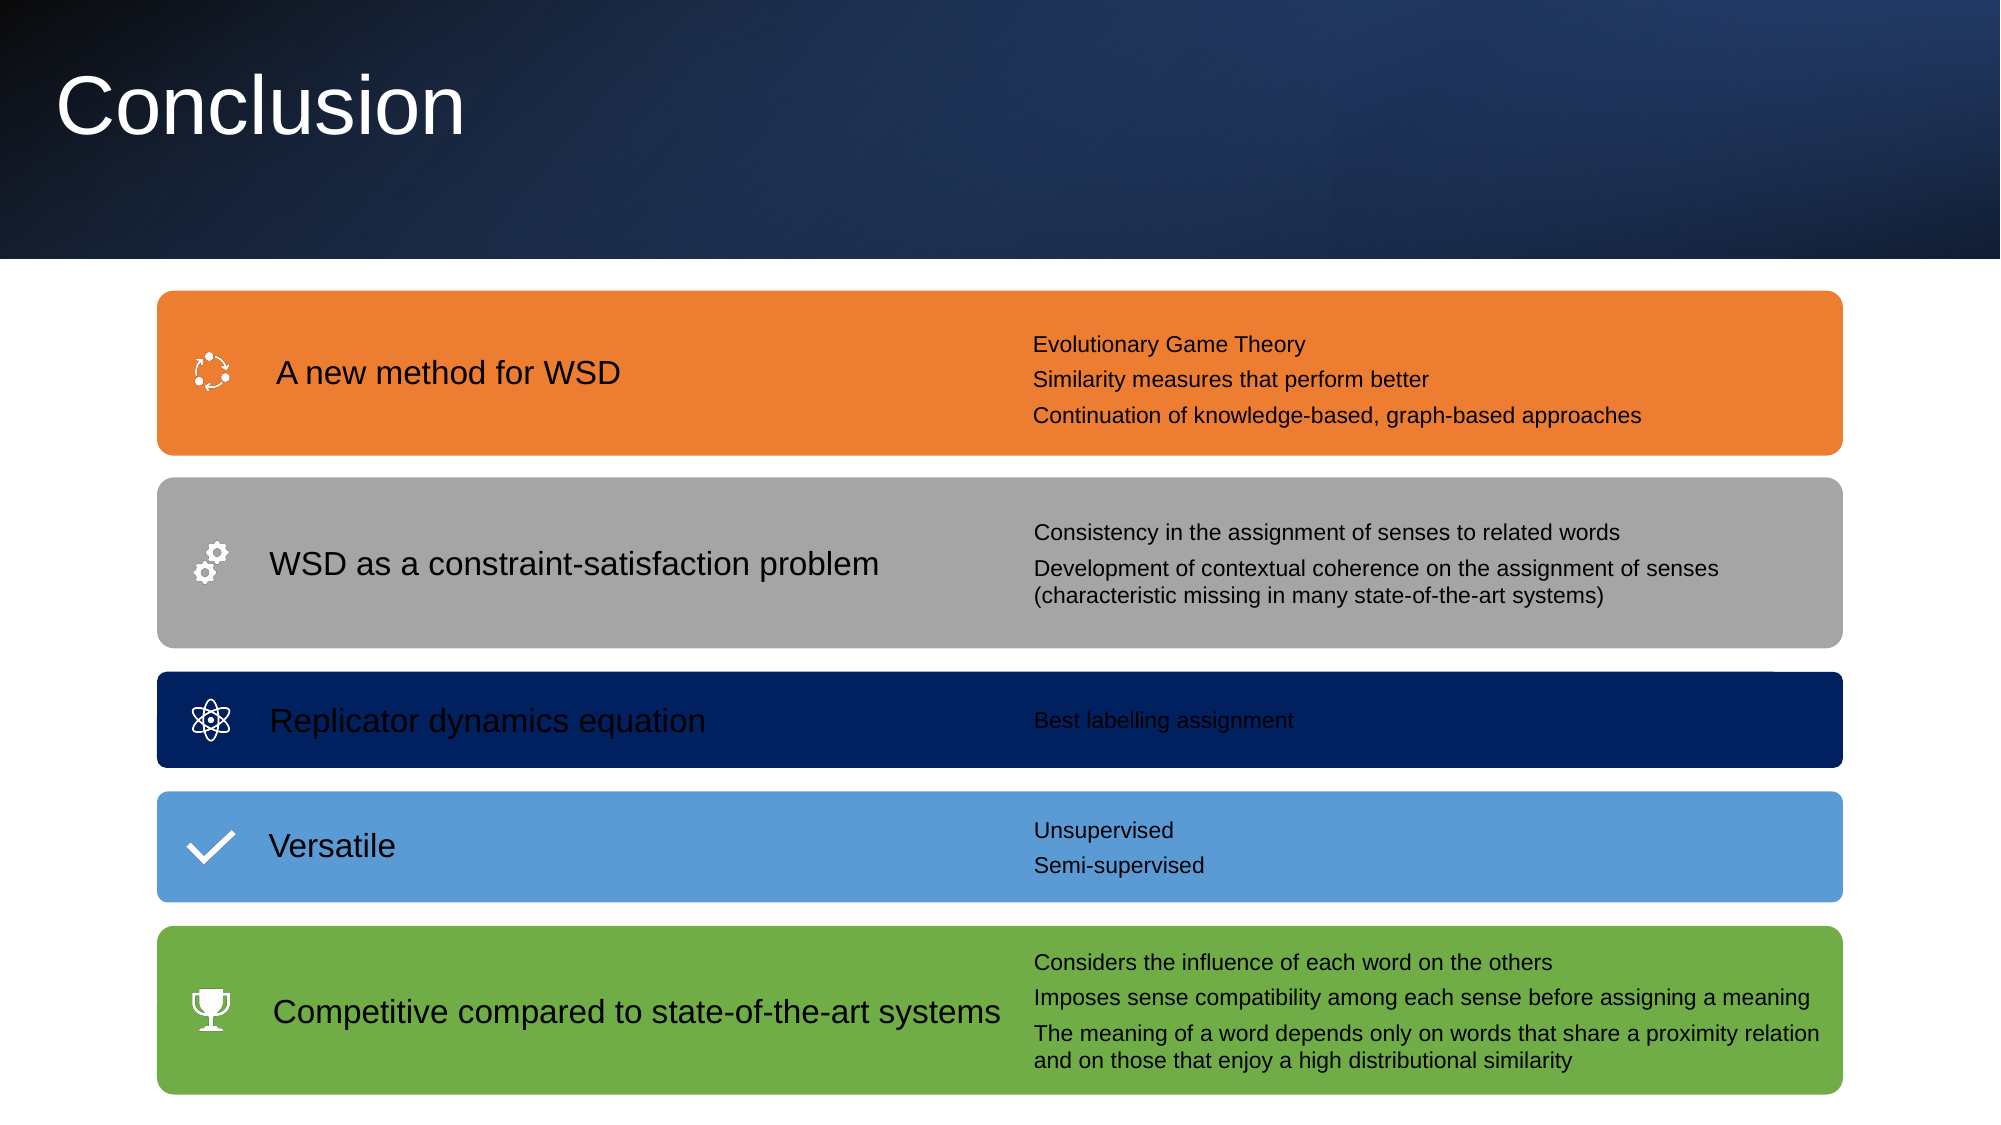

Conclusion

A new method for WSD
Evolutionary Game Theory
Similarity measures that perform better
Continuation of knowledge-based, graph-based approaches
WSD as a constraint-satisfaction problem
Consistency in the assignment of senses to related words
Development of contextual coherence on the assignment of senses (characteristic missing in many state-of-the-art systems)
Replicator dynamics equation
Best labelling assignment
Versatile
Unsupervised
Semi-supervised
Competitive compared to state-of-the-art systems
Considers the influence of each word on the others
Imposes sense compatibility among each sense before assigning a meaning
The meaning of a word depends only on words that share a proximity relation and on those that enjoy a high distributional similarity